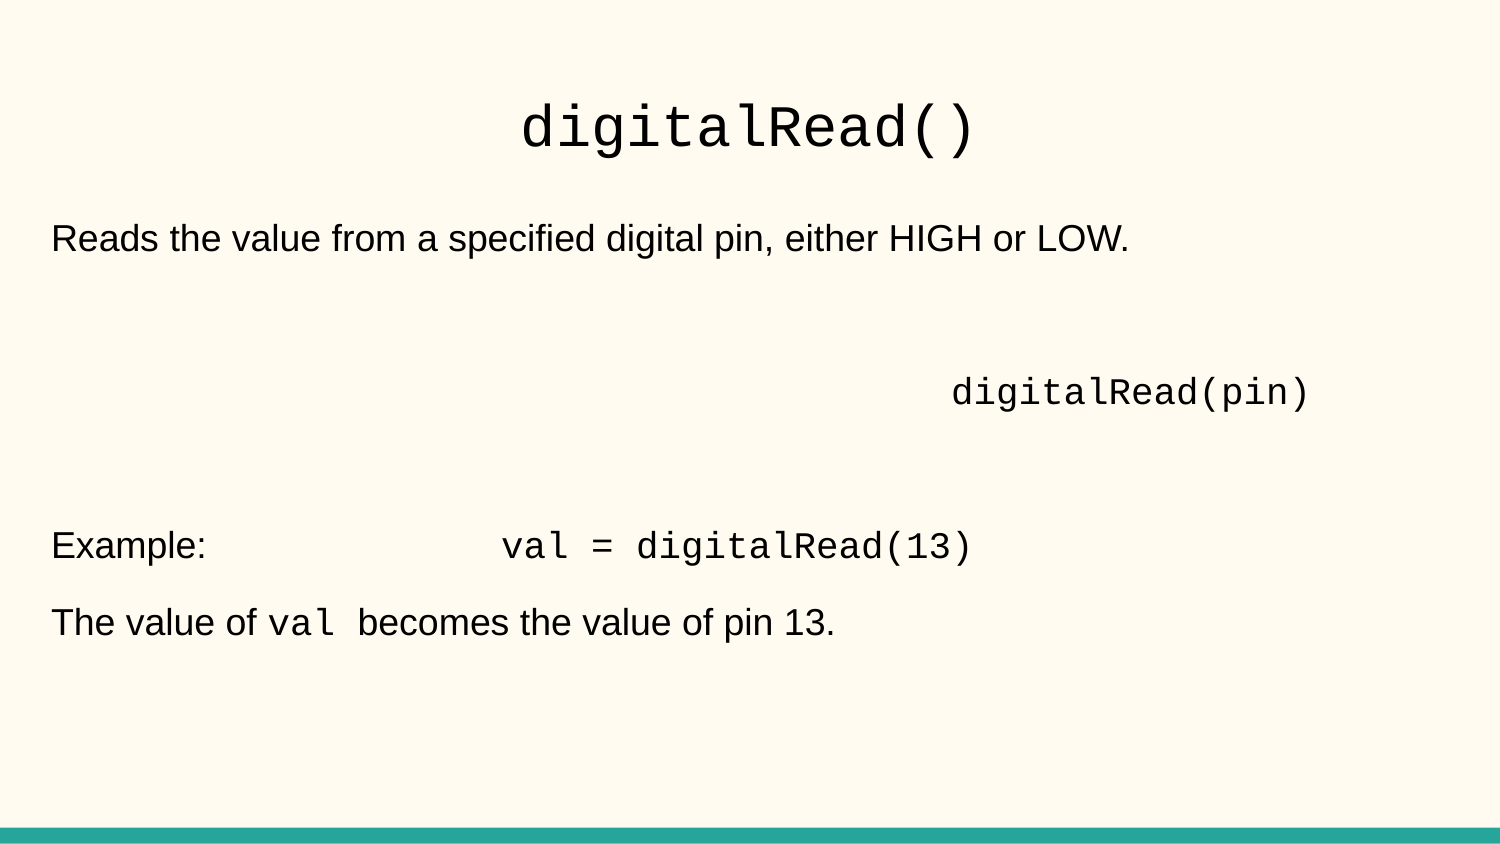

# digitalRead()
Reads the value from a specified digital pin, either HIGH or LOW.

						digitalRead(pin)

Example:                            val = digitalRead(13)
The value of val becomes the value of pin 13.